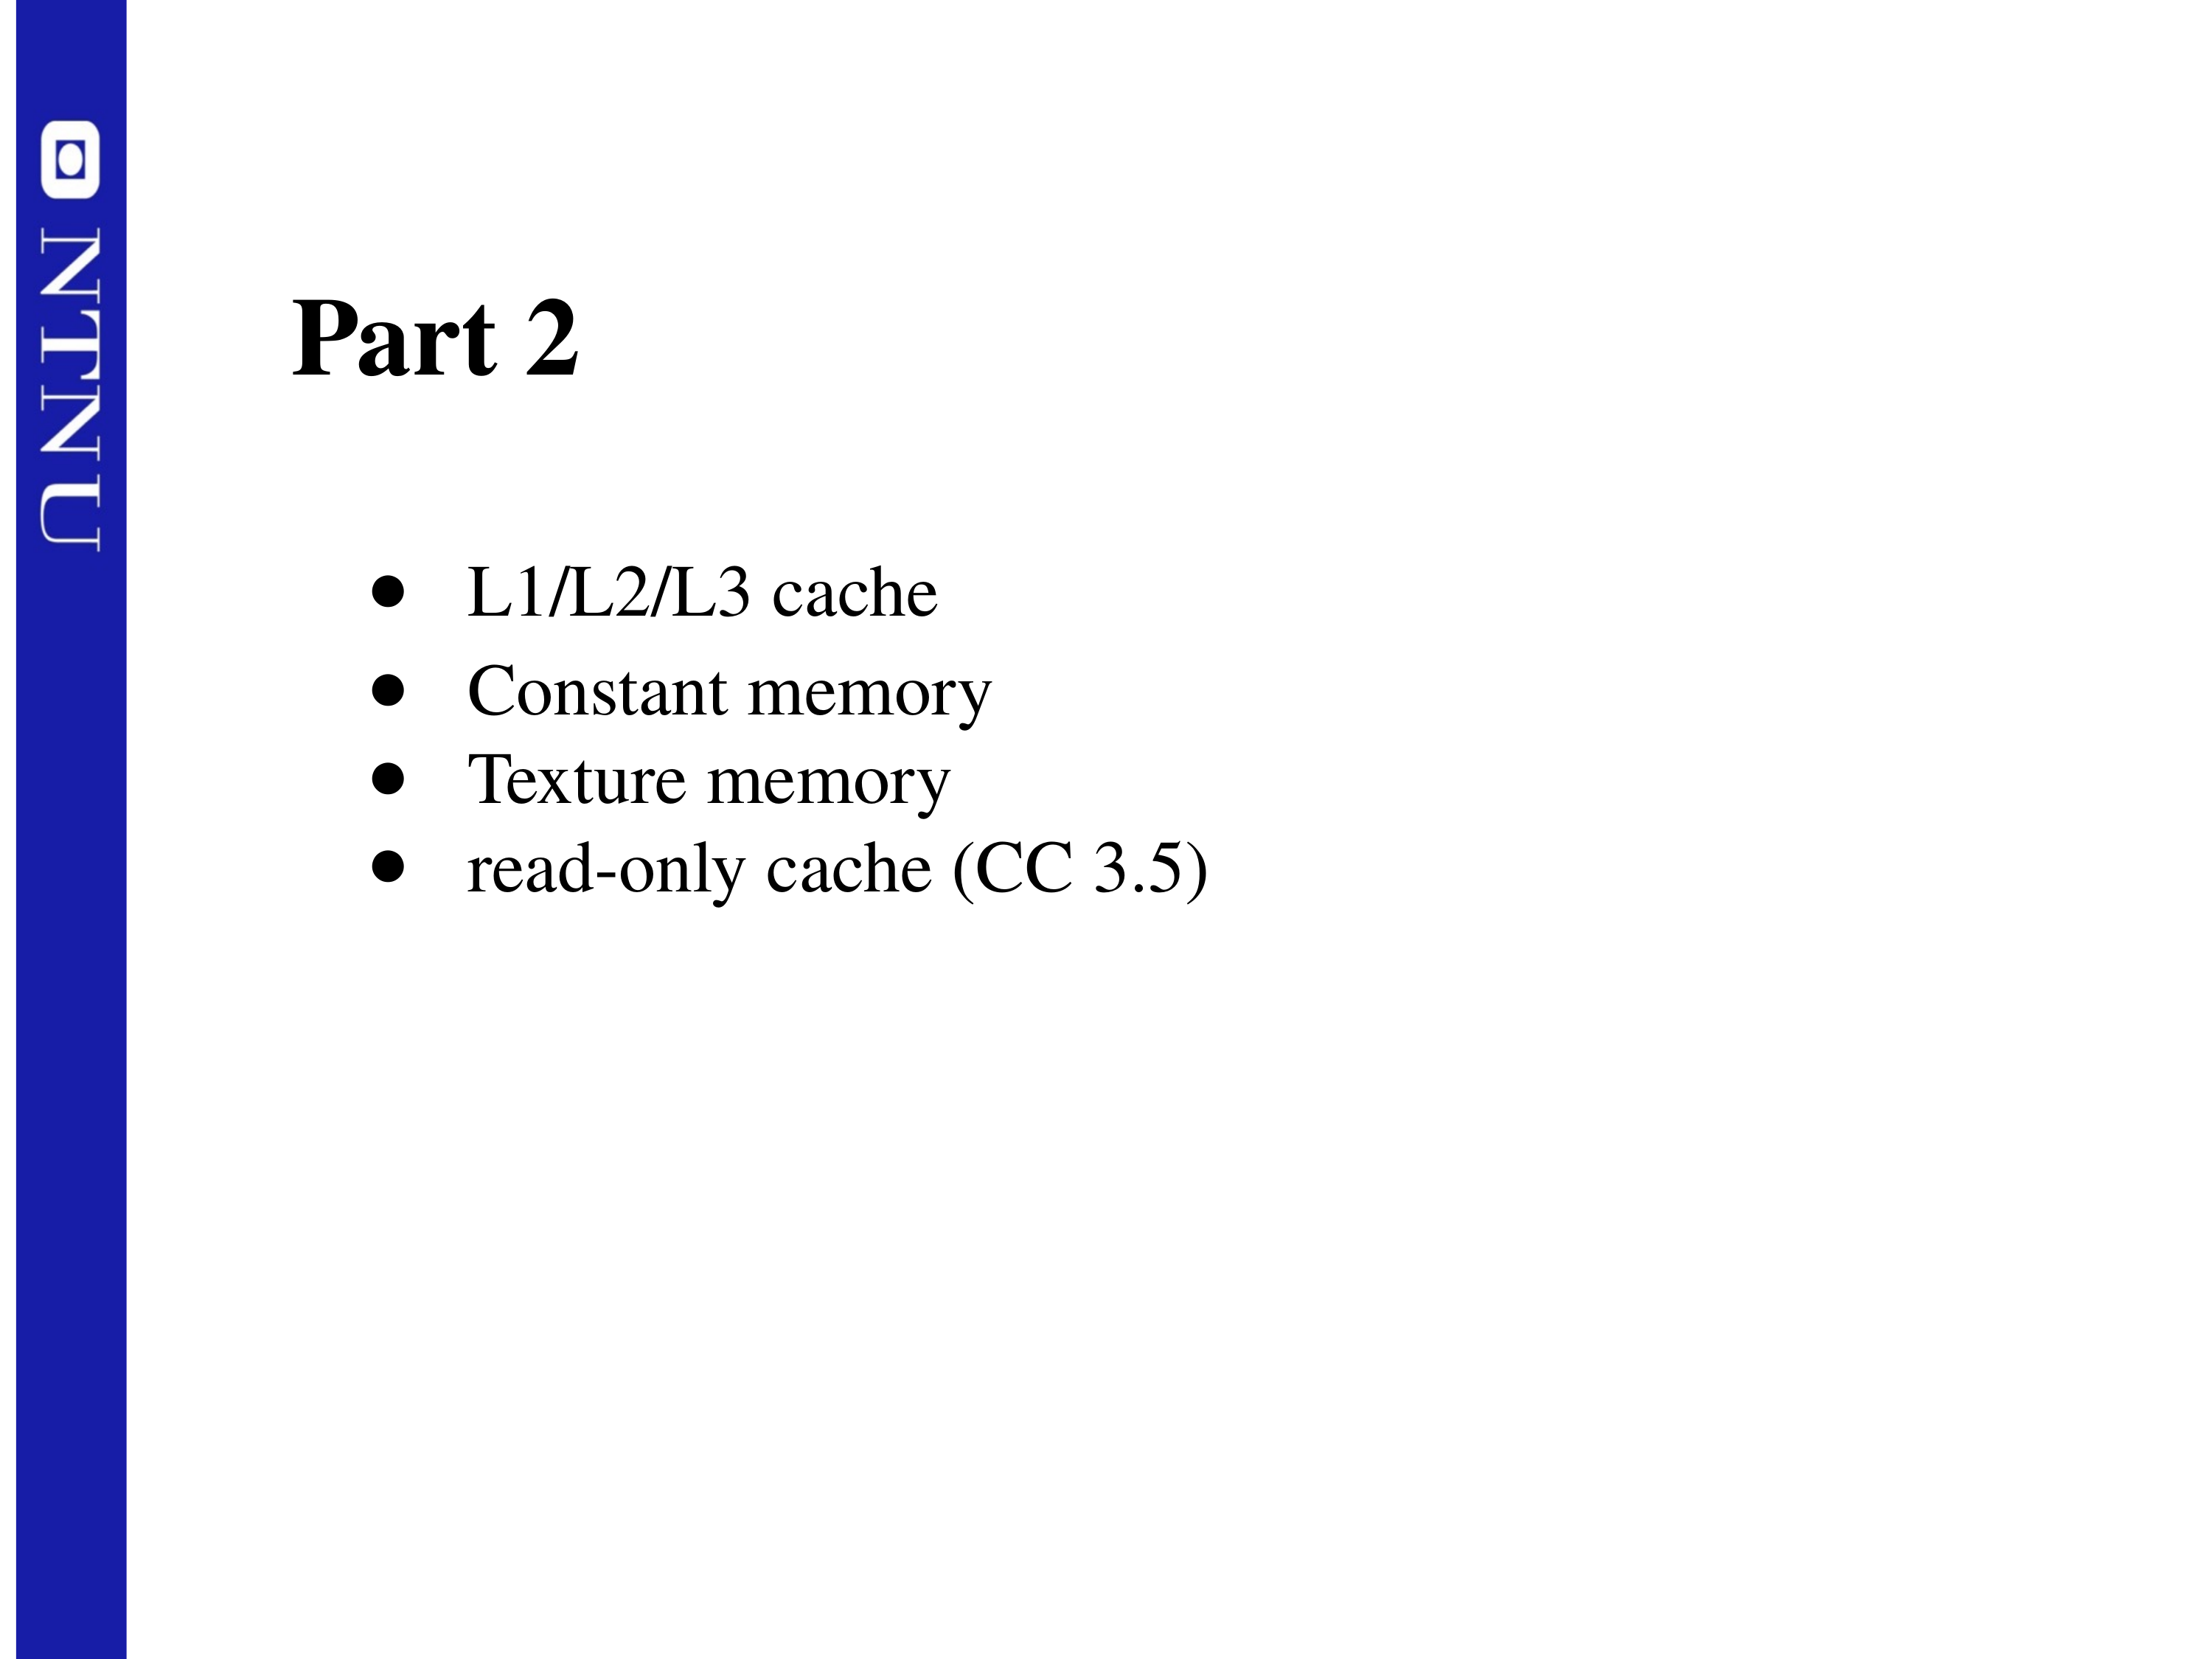

# Part 2
L1/L2/L3 cache
Constant memory
Texture memory
read-only cache (CC 3.5)
78